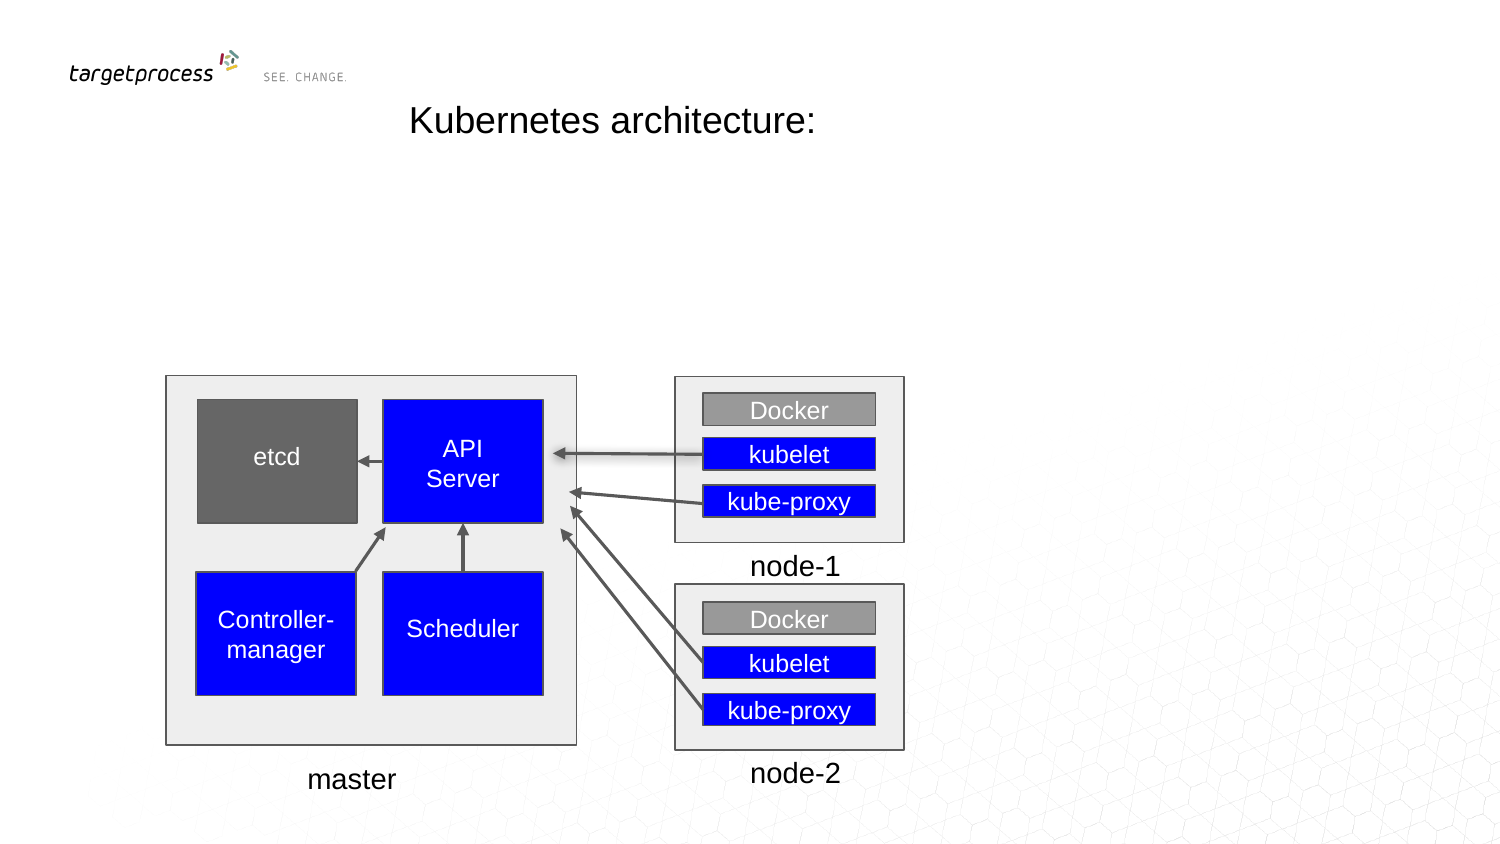

Kubernetes architecture:
YAM (Declarative DSL)

Docker

API
Server
etcd
kubelet

kube-proxy
node-1

Controller-manager
Scheduler
Docker
kubelet
kube-proxy
node-2
master